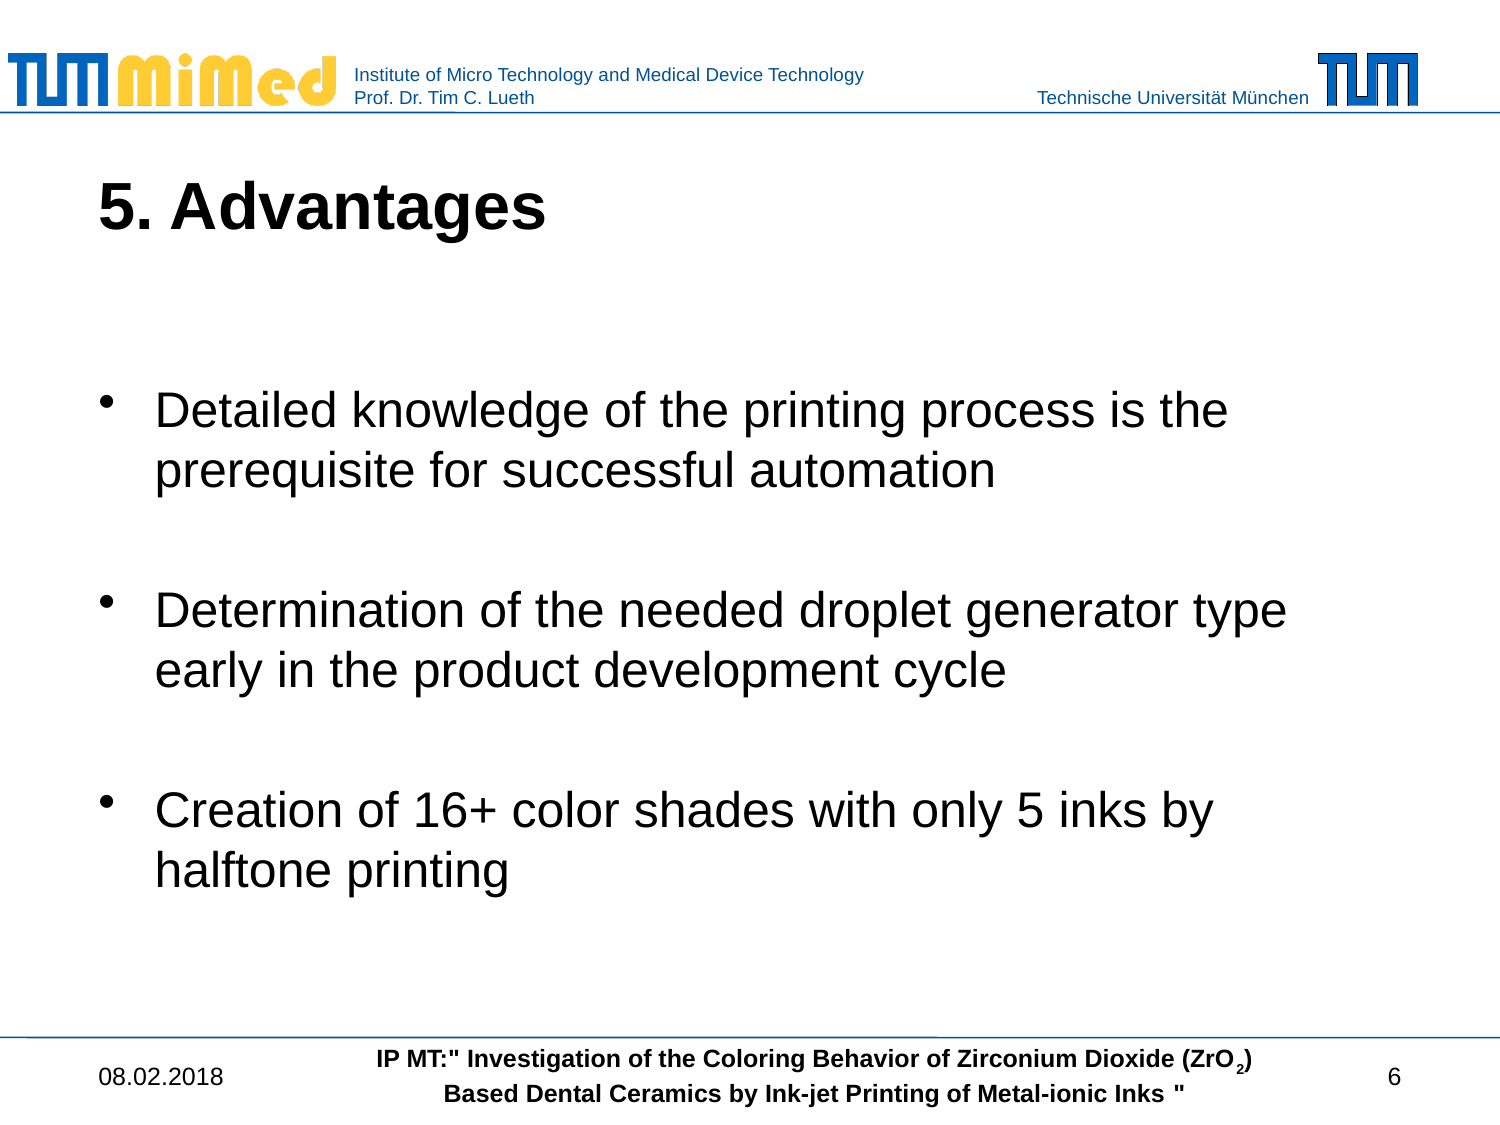

# 5. Advantages

Detailed knowledge of the printing process is the prerequisite for successful automation

Determination of the needed droplet generator type early in the product development cycle

Creation of 16+ color shades with only 5 inks by halftone printing

08.02.2018
IP MT:" Investigation of the Coloring Behavior of Zirconium Dioxide (ZrO2) Based Dental Ceramics by Ink-jet Printing of Metal-ionic Inks "
6